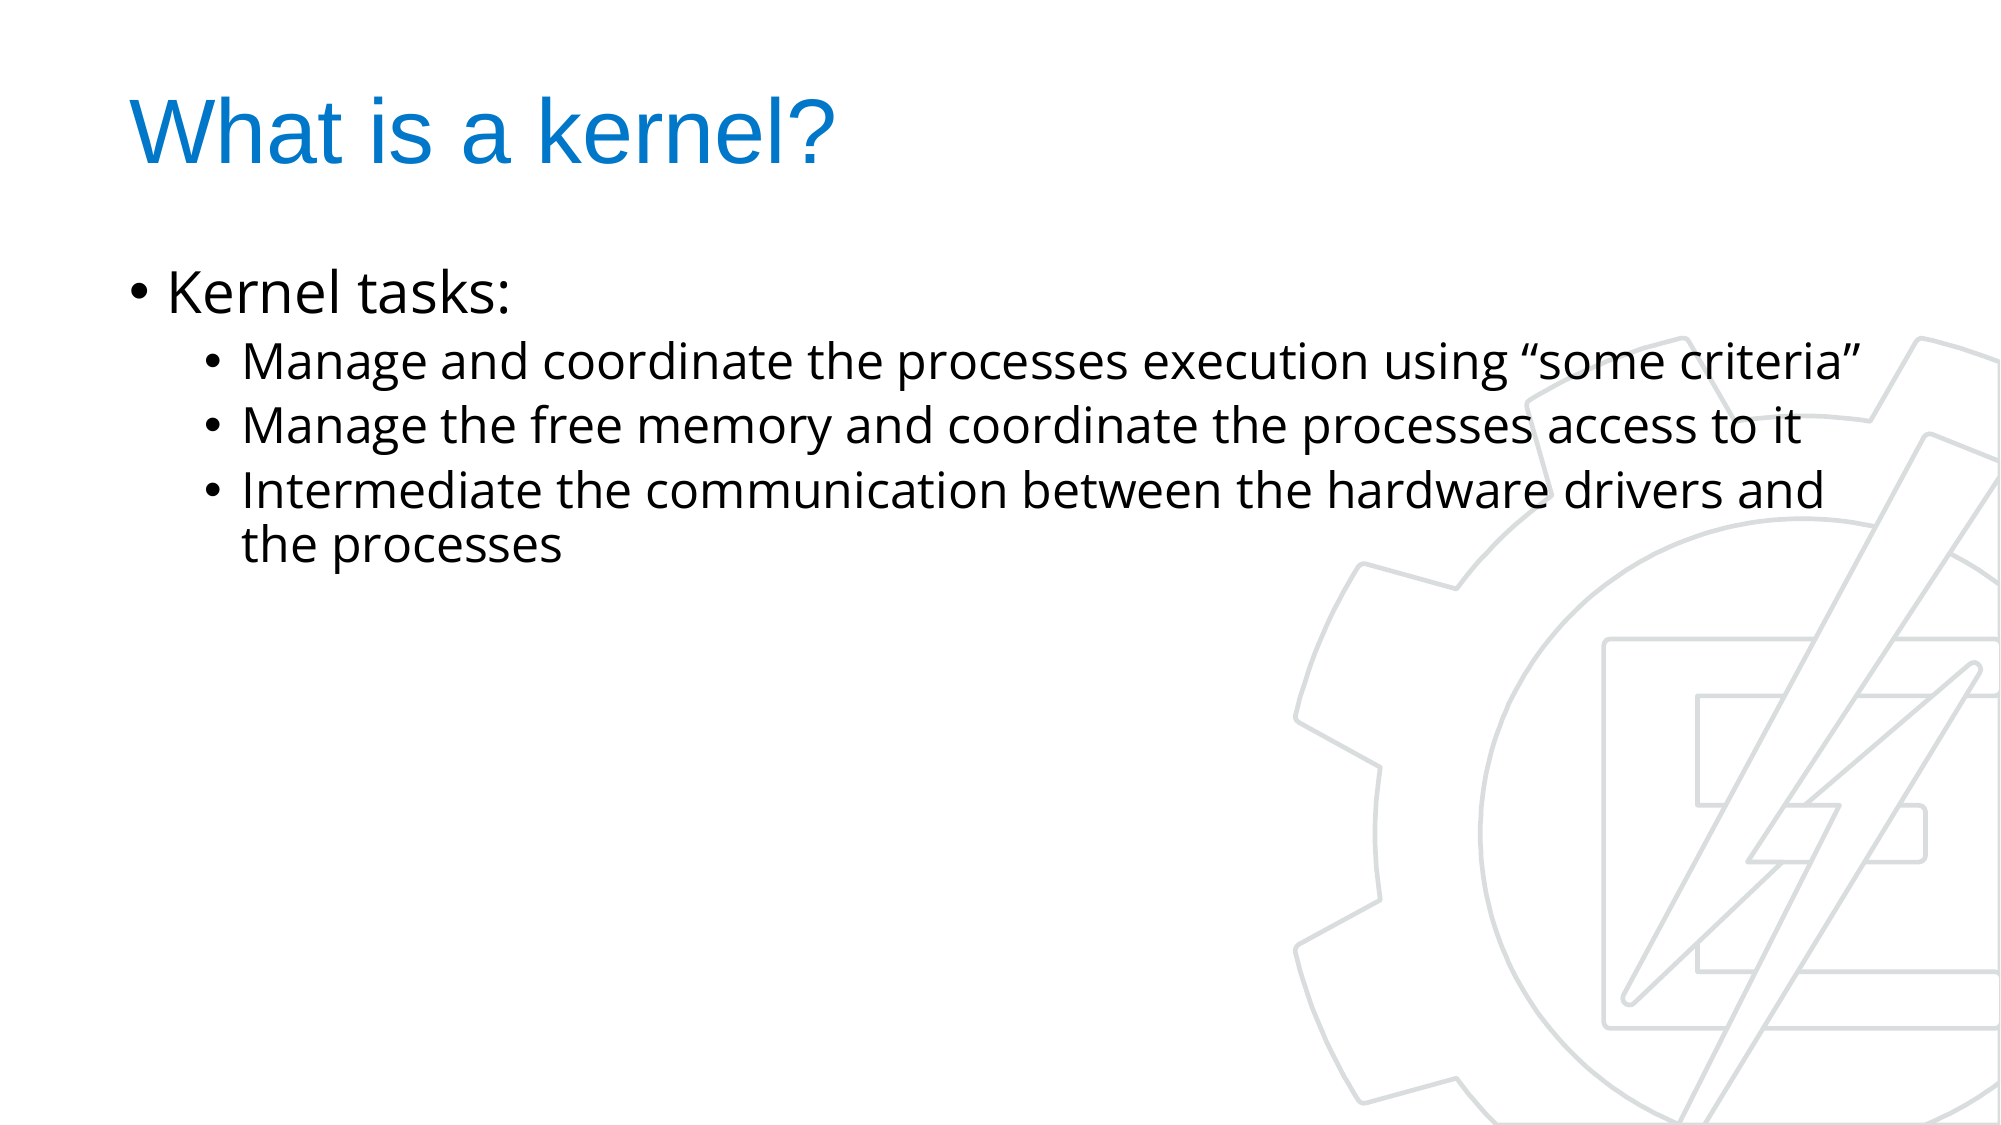

# What is a kernel?
Kernel tasks:
Manage and coordinate the processes execution using “some criteria”
Manage the free memory and coordinate the processes access to it
Intermediate the communication between the hardware drivers and the processes